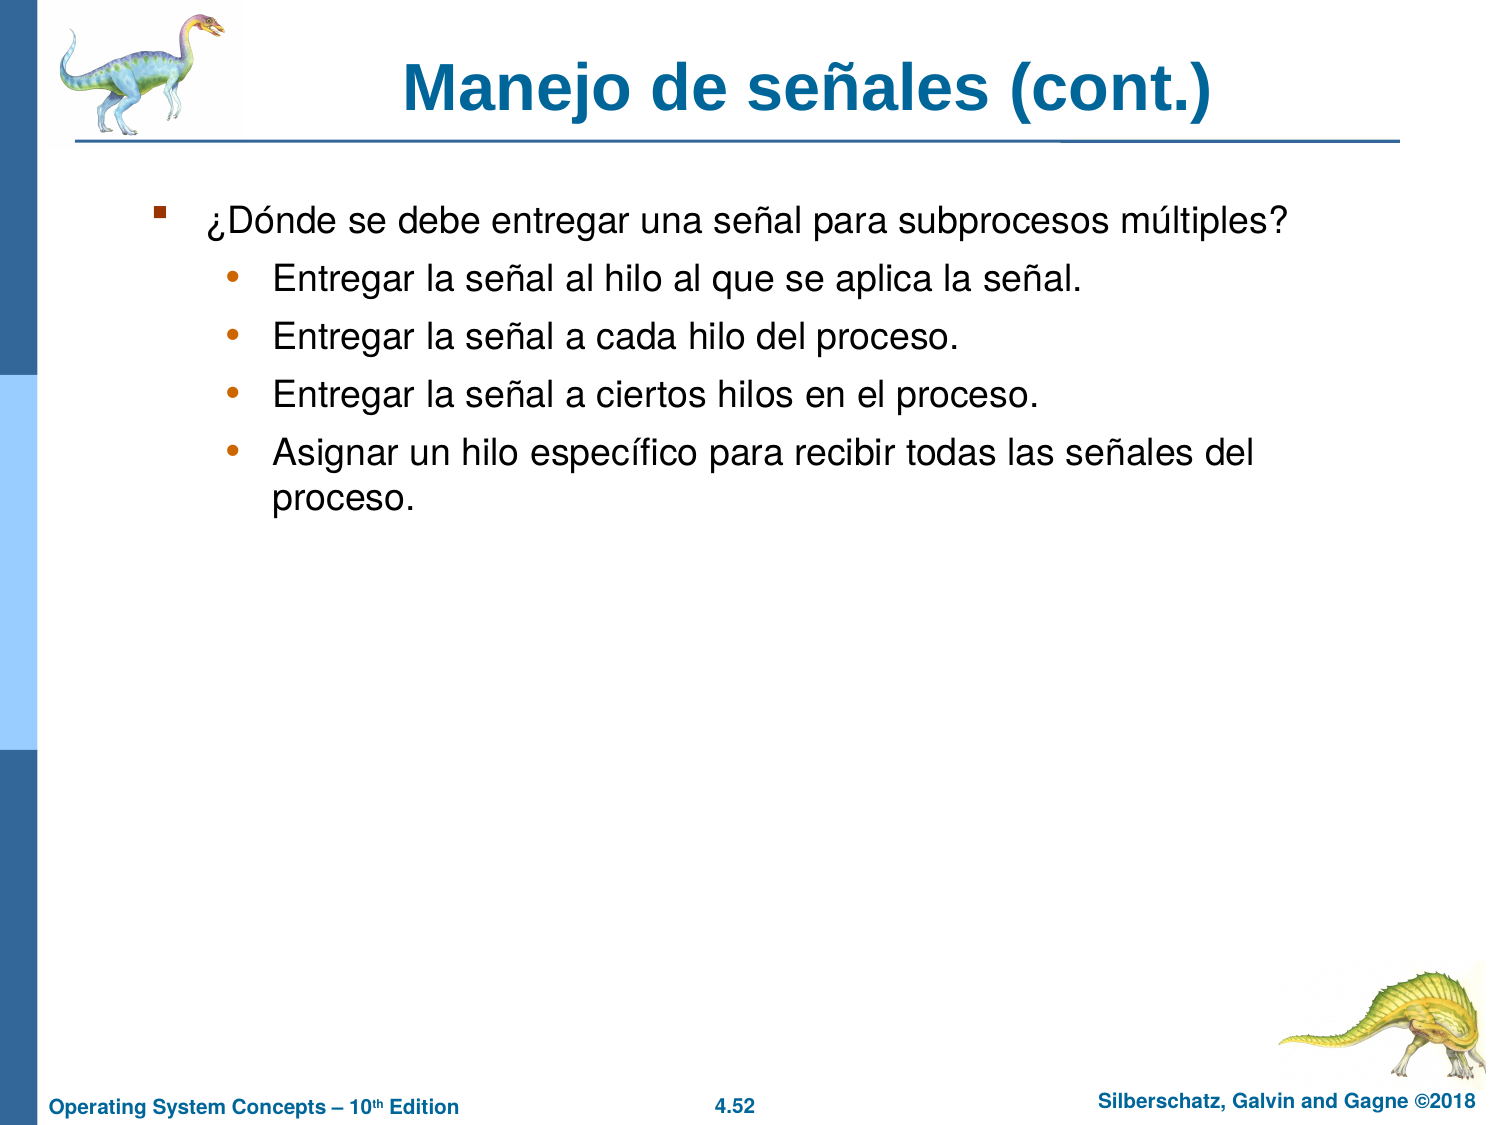

# Manejo de señales (cont.)
¿Dónde se debe entregar una señal para subprocesos múltiples?
Entregar la señal al hilo al que se aplica la señal.
Entregar la señal a cada hilo del proceso.
Entregar la señal a ciertos hilos en el proceso.
Asignar un hilo específico para recibir todas las señales del proceso.